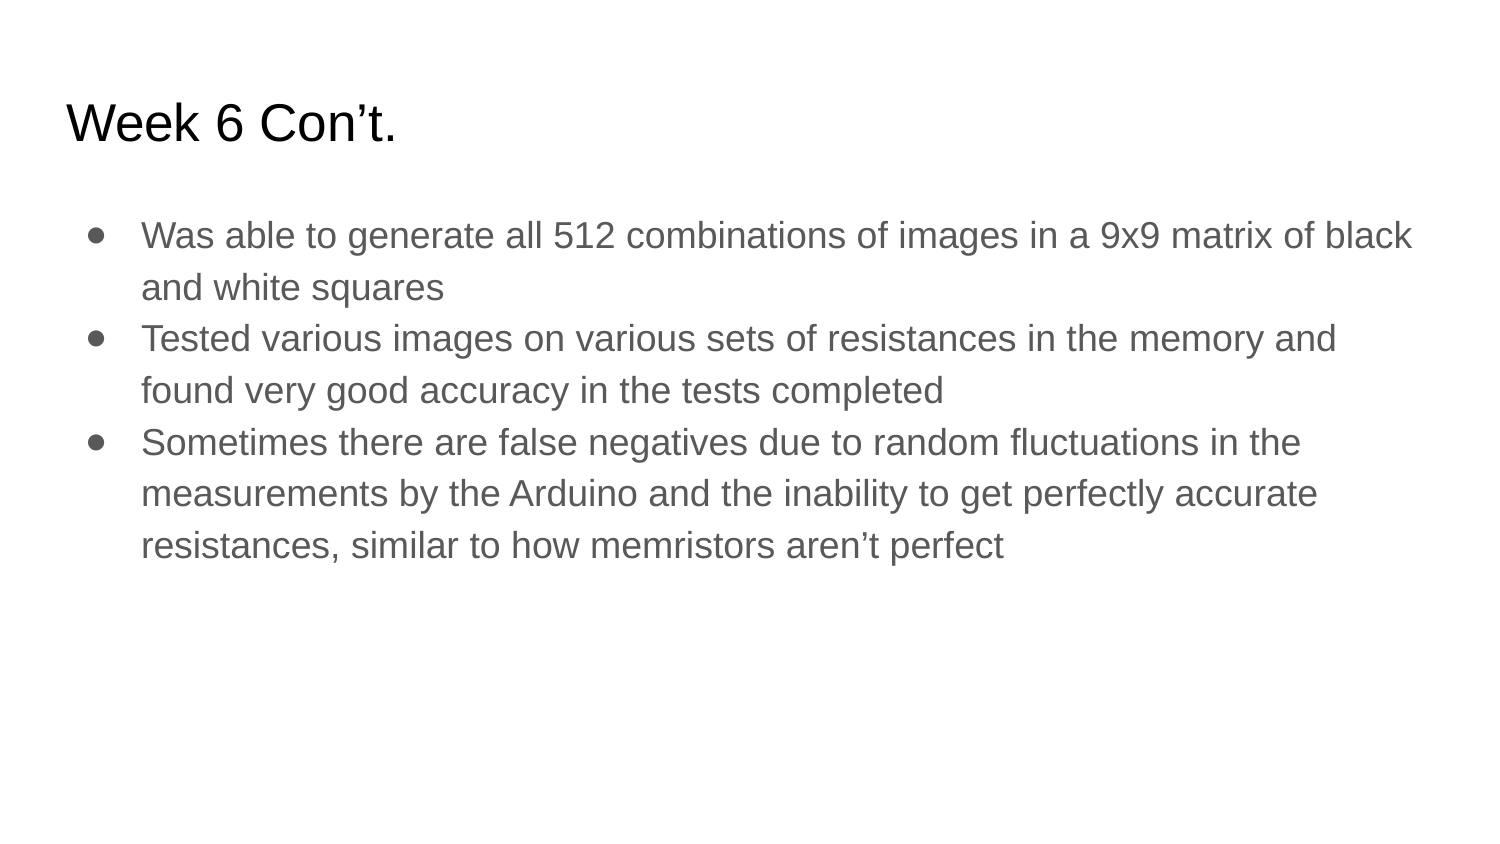

# Week 6 Con’t.
Was able to generate all 512 combinations of images in a 9x9 matrix of black and white squares
Tested various images on various sets of resistances in the memory and found very good accuracy in the tests completed
Sometimes there are false negatives due to random fluctuations in the measurements by the Arduino and the inability to get perfectly accurate resistances, similar to how memristors aren’t perfect